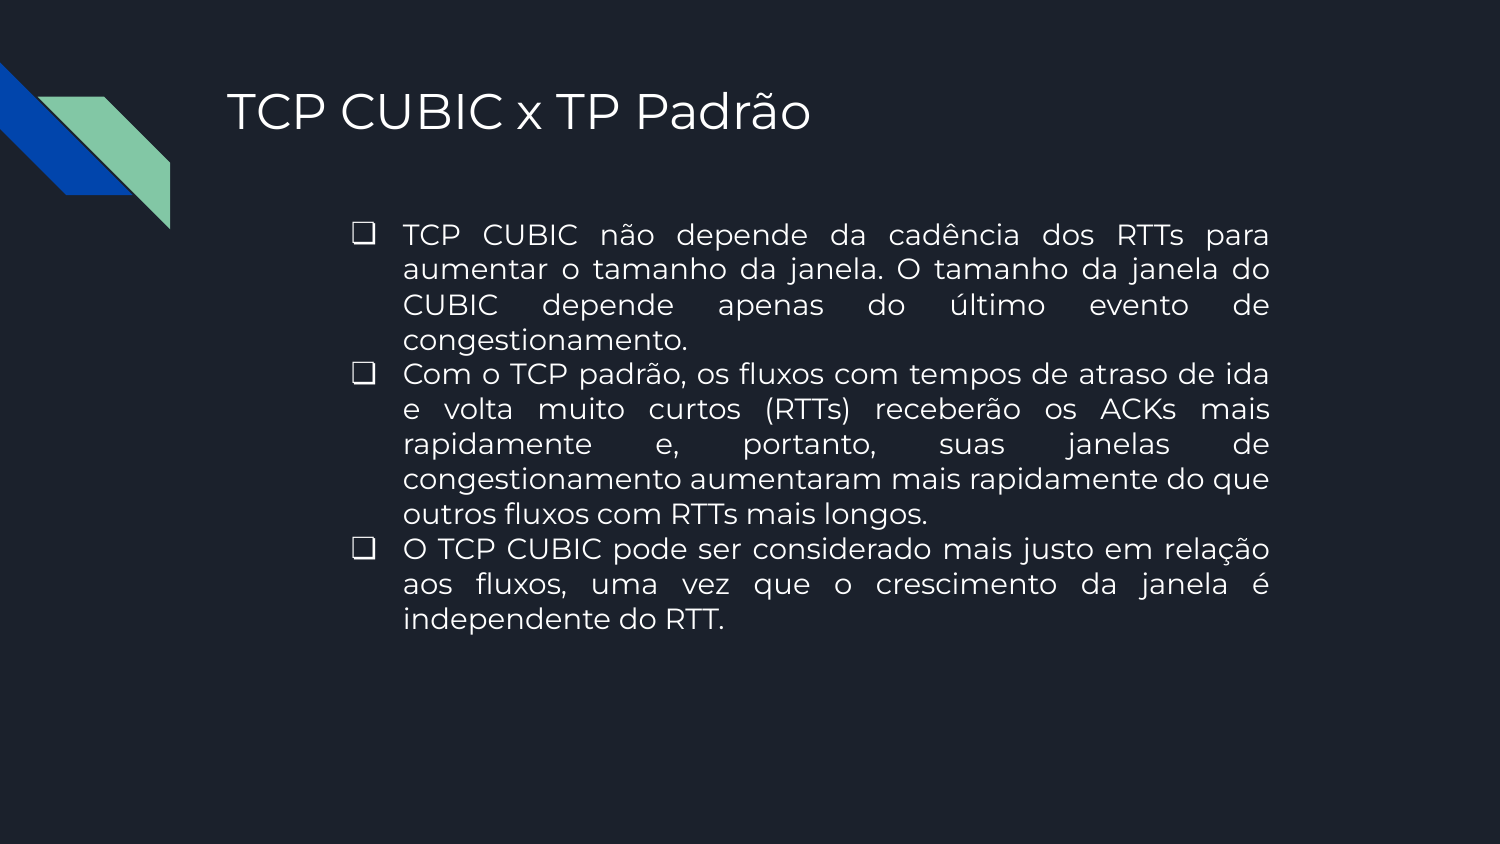

# TCP CUBIC x TP Padrão
TCP CUBIC não depende da cadência dos RTTs para aumentar o tamanho da janela. O tamanho da janela do CUBIC depende apenas do último evento de congestionamento.
Com o TCP padrão, os fluxos com tempos de atraso de ida e volta muito curtos (RTTs) receberão os ACKs mais rapidamente e, portanto, suas janelas de congestionamento aumentaram mais rapidamente do que outros fluxos com RTTs mais longos.
O TCP CUBIC pode ser considerado mais justo em relação aos fluxos, uma vez que o crescimento da janela é independente do RTT.